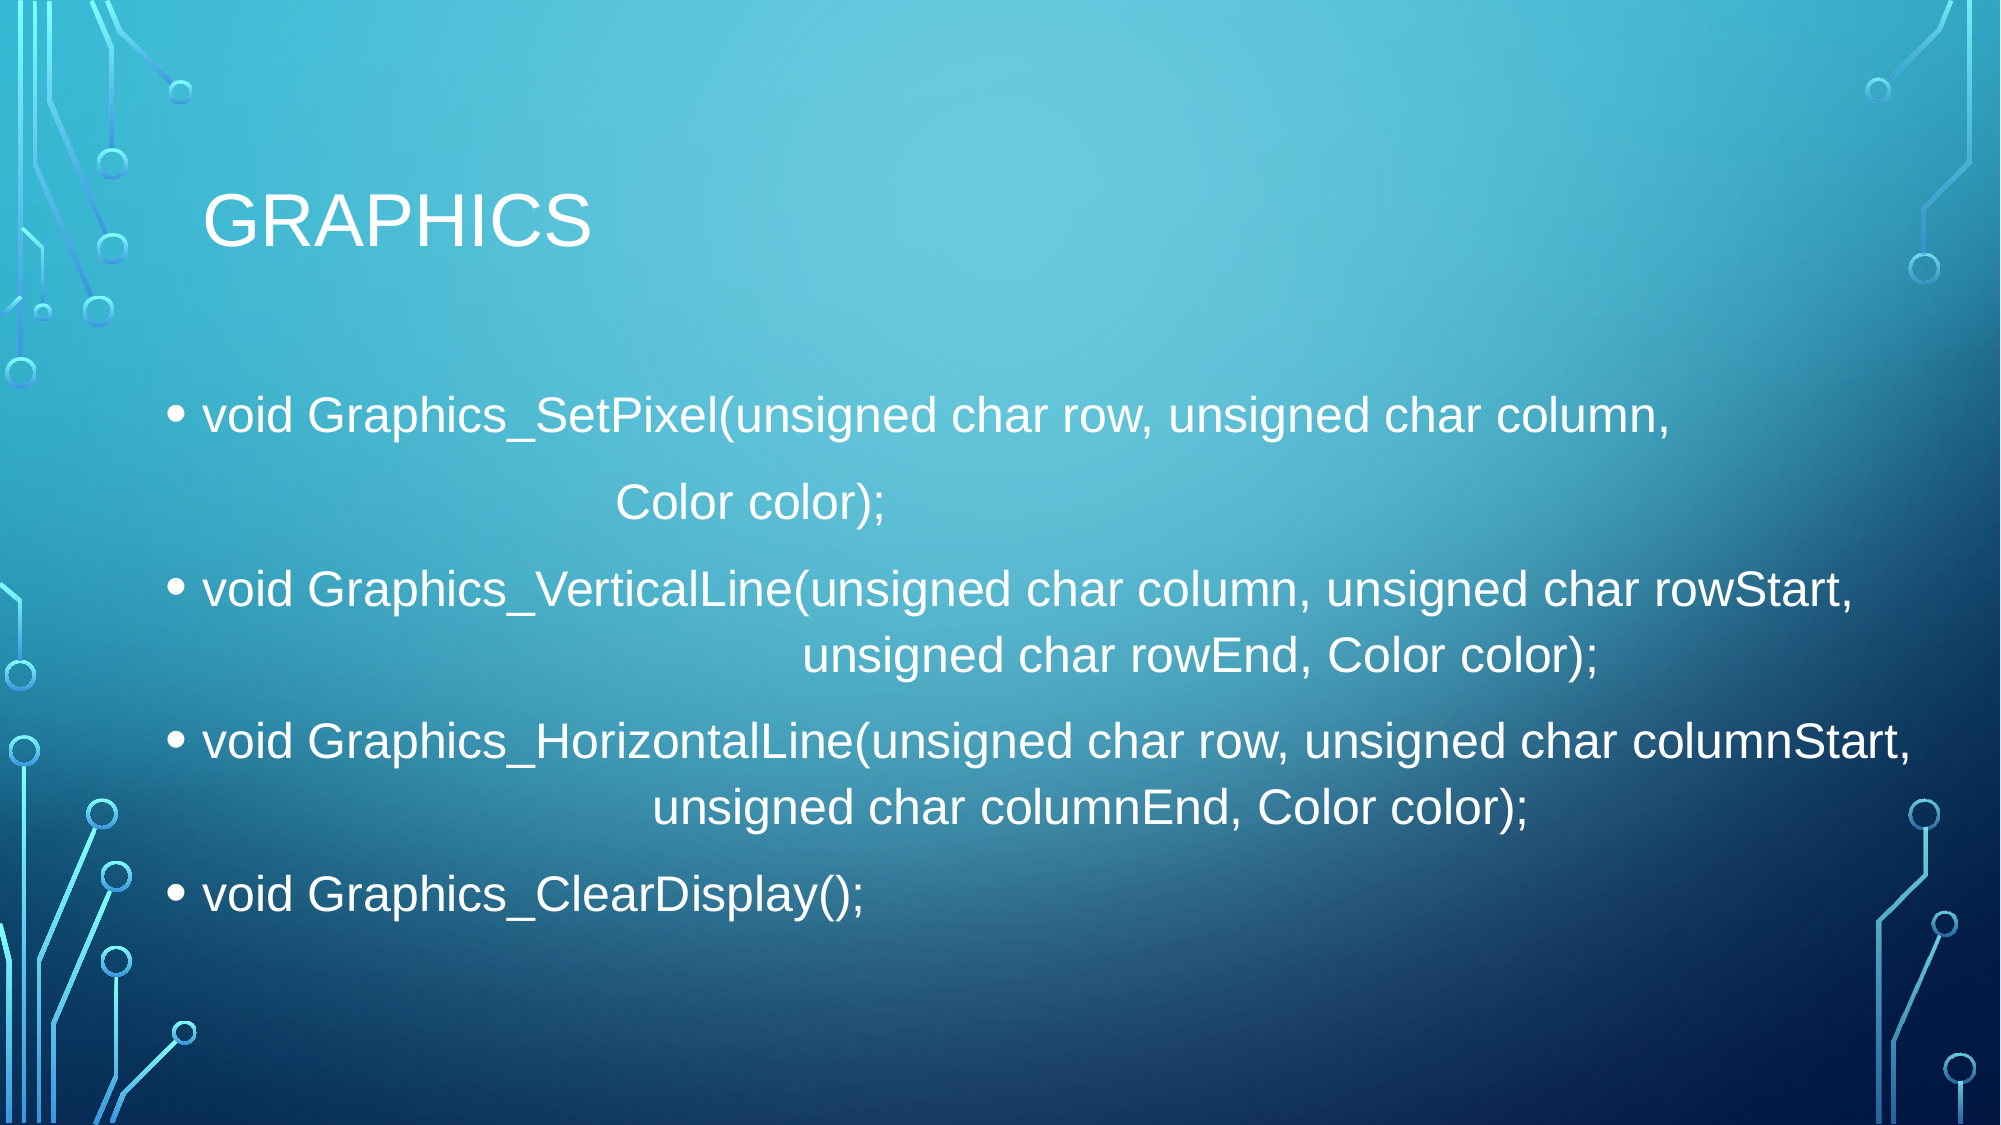

# GRAPHICS
void Graphics_SetPixel(unsigned char row, unsigned char column,
			Color color);
void Graphics_VerticalLine(unsigned char column, unsigned char rowStart,                  			unsigned char rowEnd, Color color);
void Graphics_HorizontalLine(unsigned char row, unsigned char columnStart, 			unsigned char columnEnd, Color color);
void Graphics_ClearDisplay();